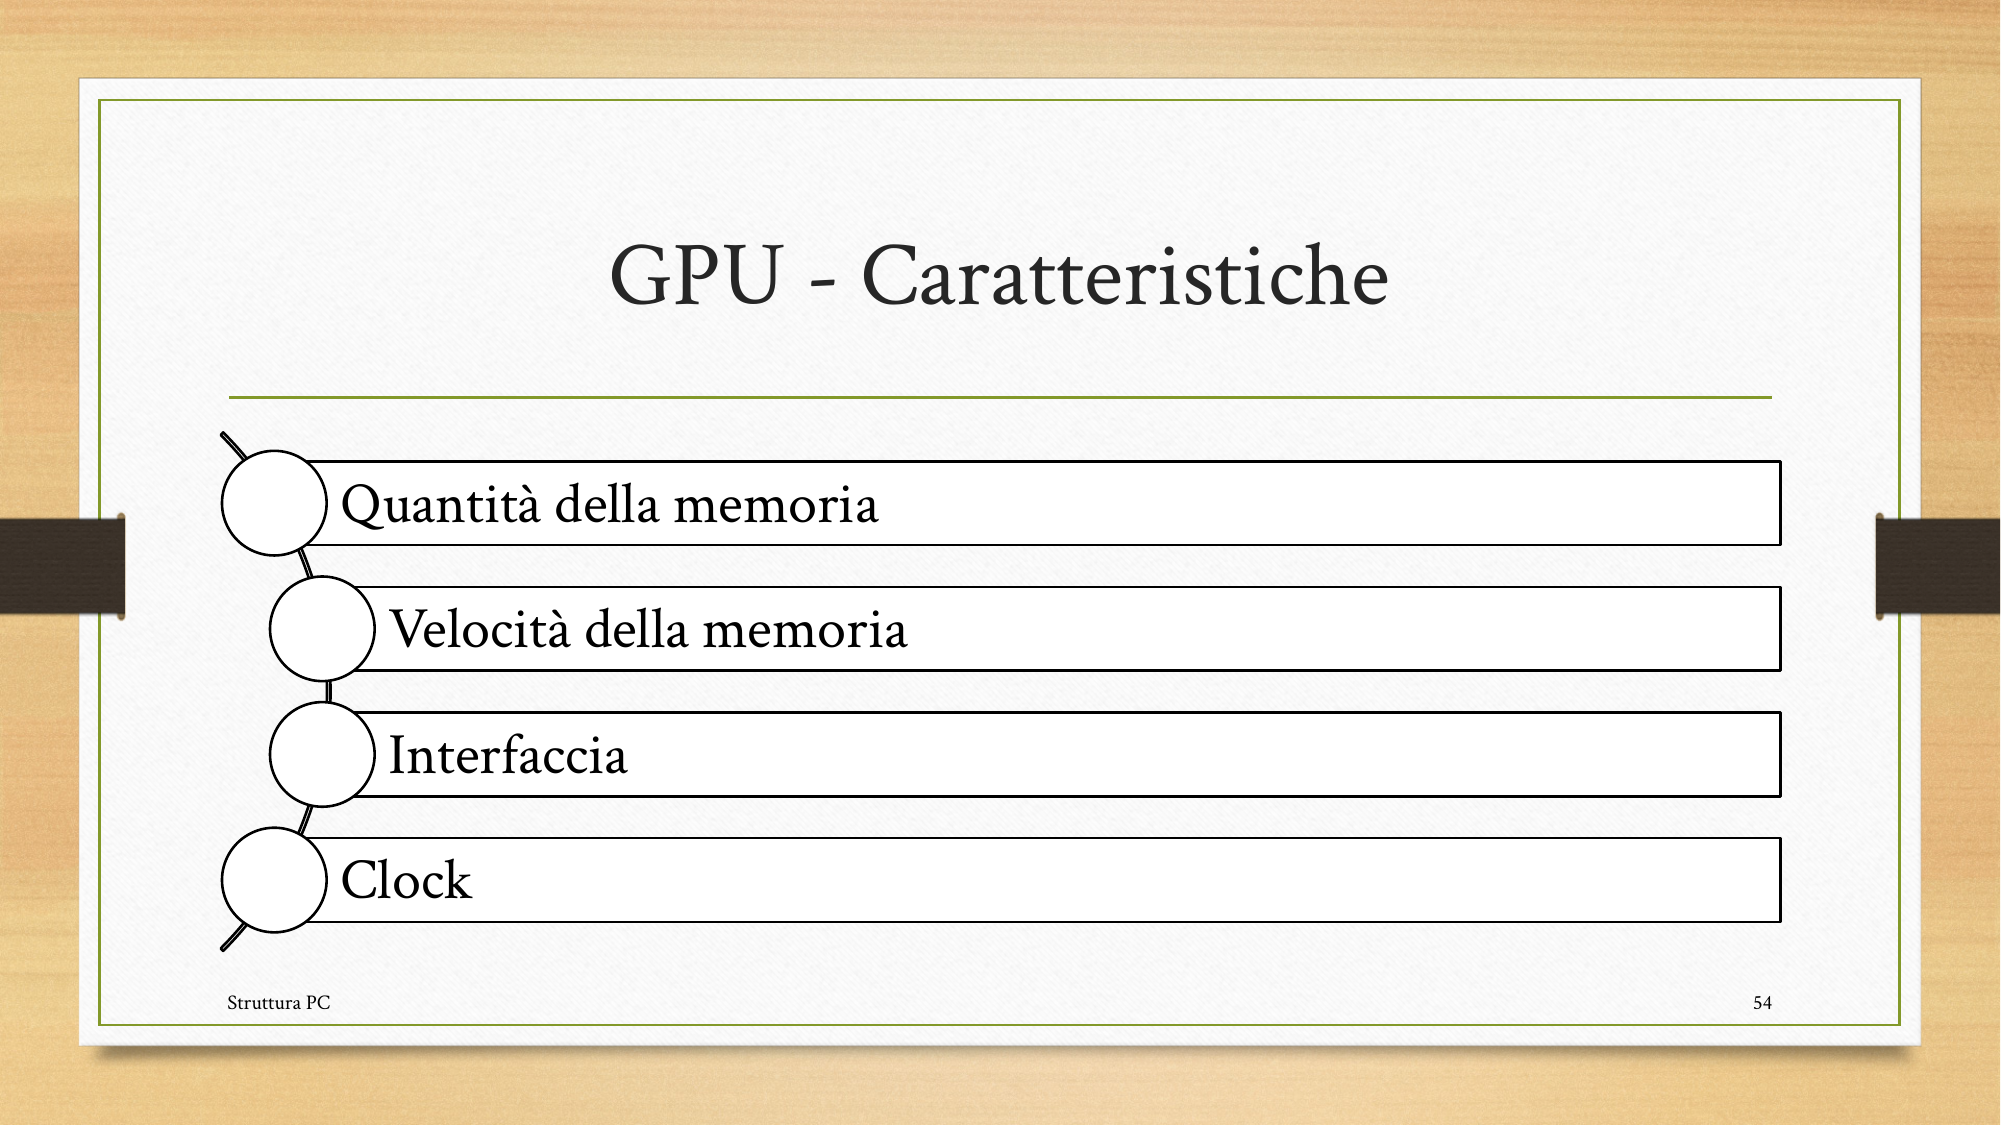

# GPU - Caratteristiche
Quantità della memoria
Velocità della memoria
Interfaccia
Clock
Struttura PC
54